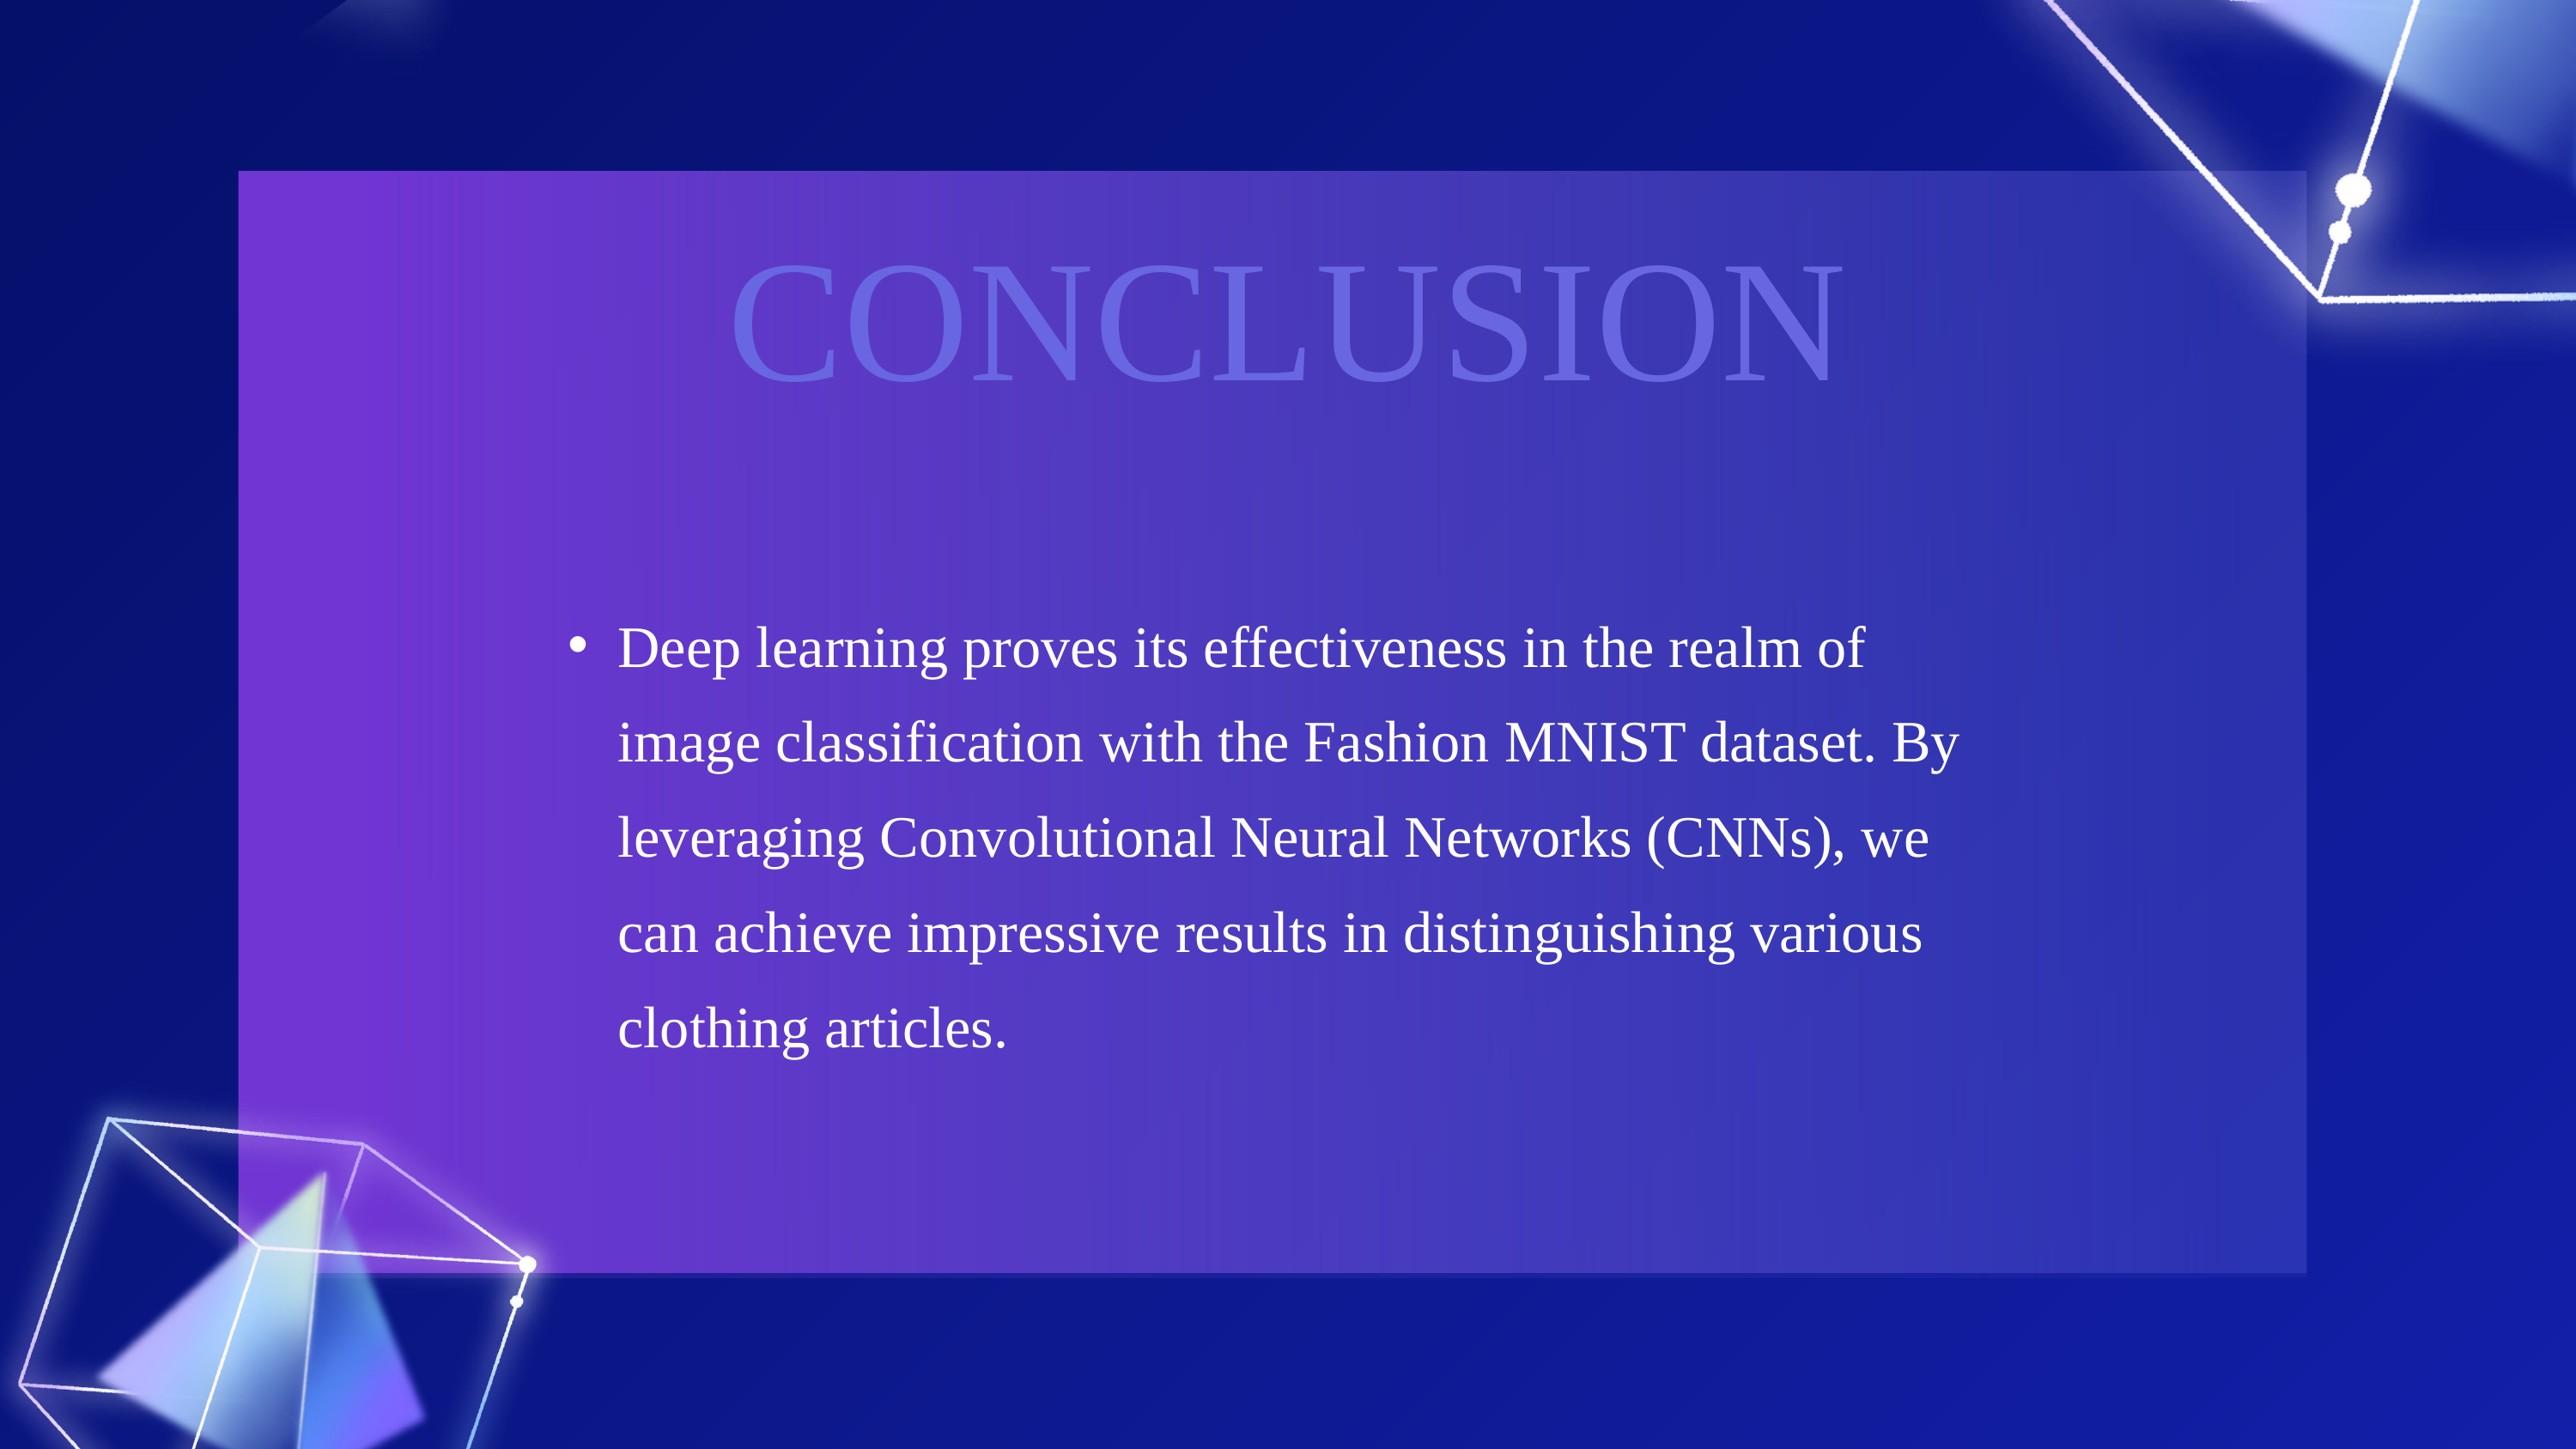

CONCLUSION
Deep learning proves its effectiveness in the realm of image classification with the Fashion MNIST dataset. By leveraging Convolutional Neural Networks (CNNs), we can achieve impressive results in distinguishing various clothing articles.